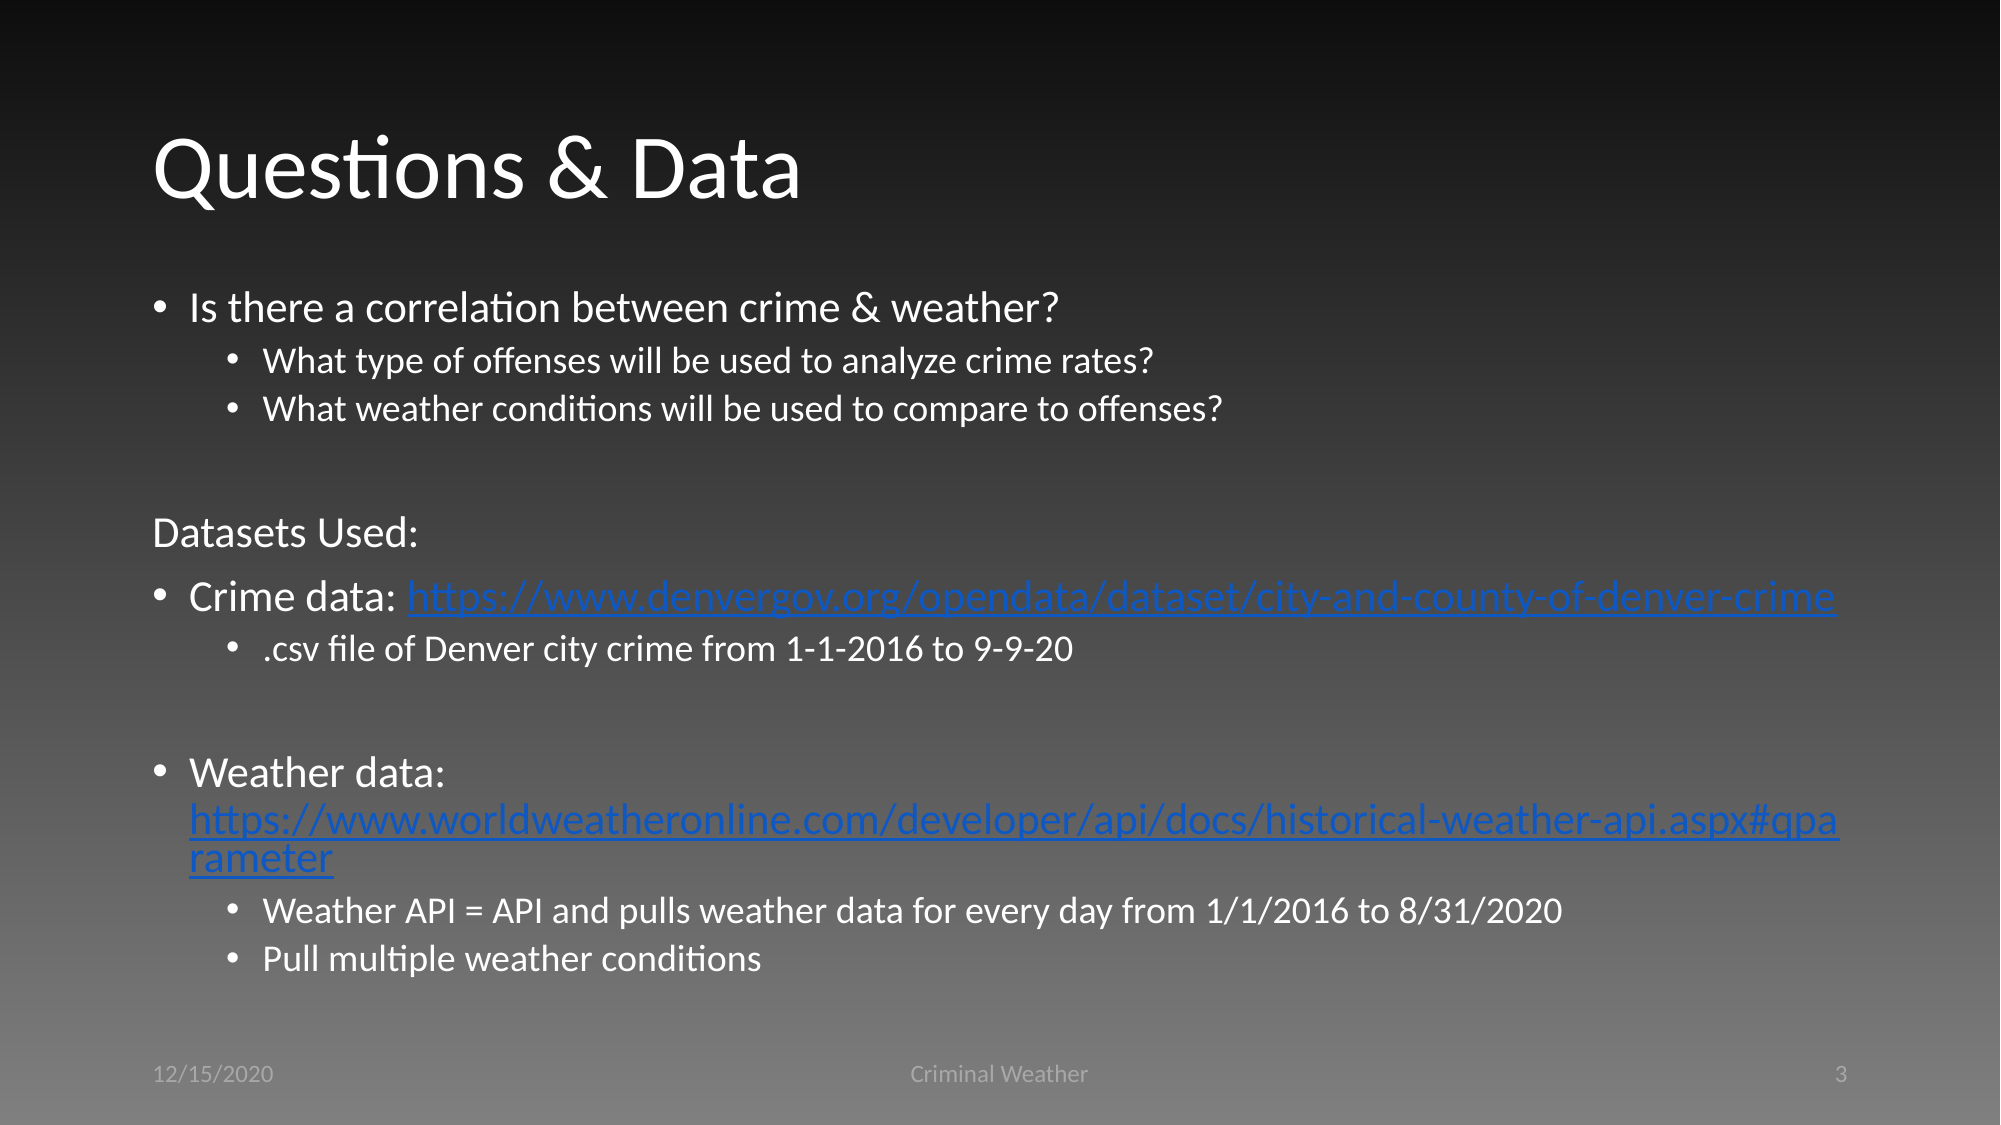

# Questions & Data
Is there a correlation between crime & weather?
What type of offenses will be used to analyze crime rates?
What weather conditions will be used to compare to offenses?

Datasets Used:
Crime data: https://www.denvergov.org/opendata/dataset/city-and-county-of-denver-crime
.csv file of Denver city crime from 1-1-2016 to 9-9-20

Weather data: https://www.worldweatheronline.com/developer/api/docs/historical-weather-api.aspx#qparameter
Weather API = API and pulls weather data for every day from 1/1/2016 to 8/31/2020
Pull multiple weather conditions
12/15/2020
Criminal Weather
3